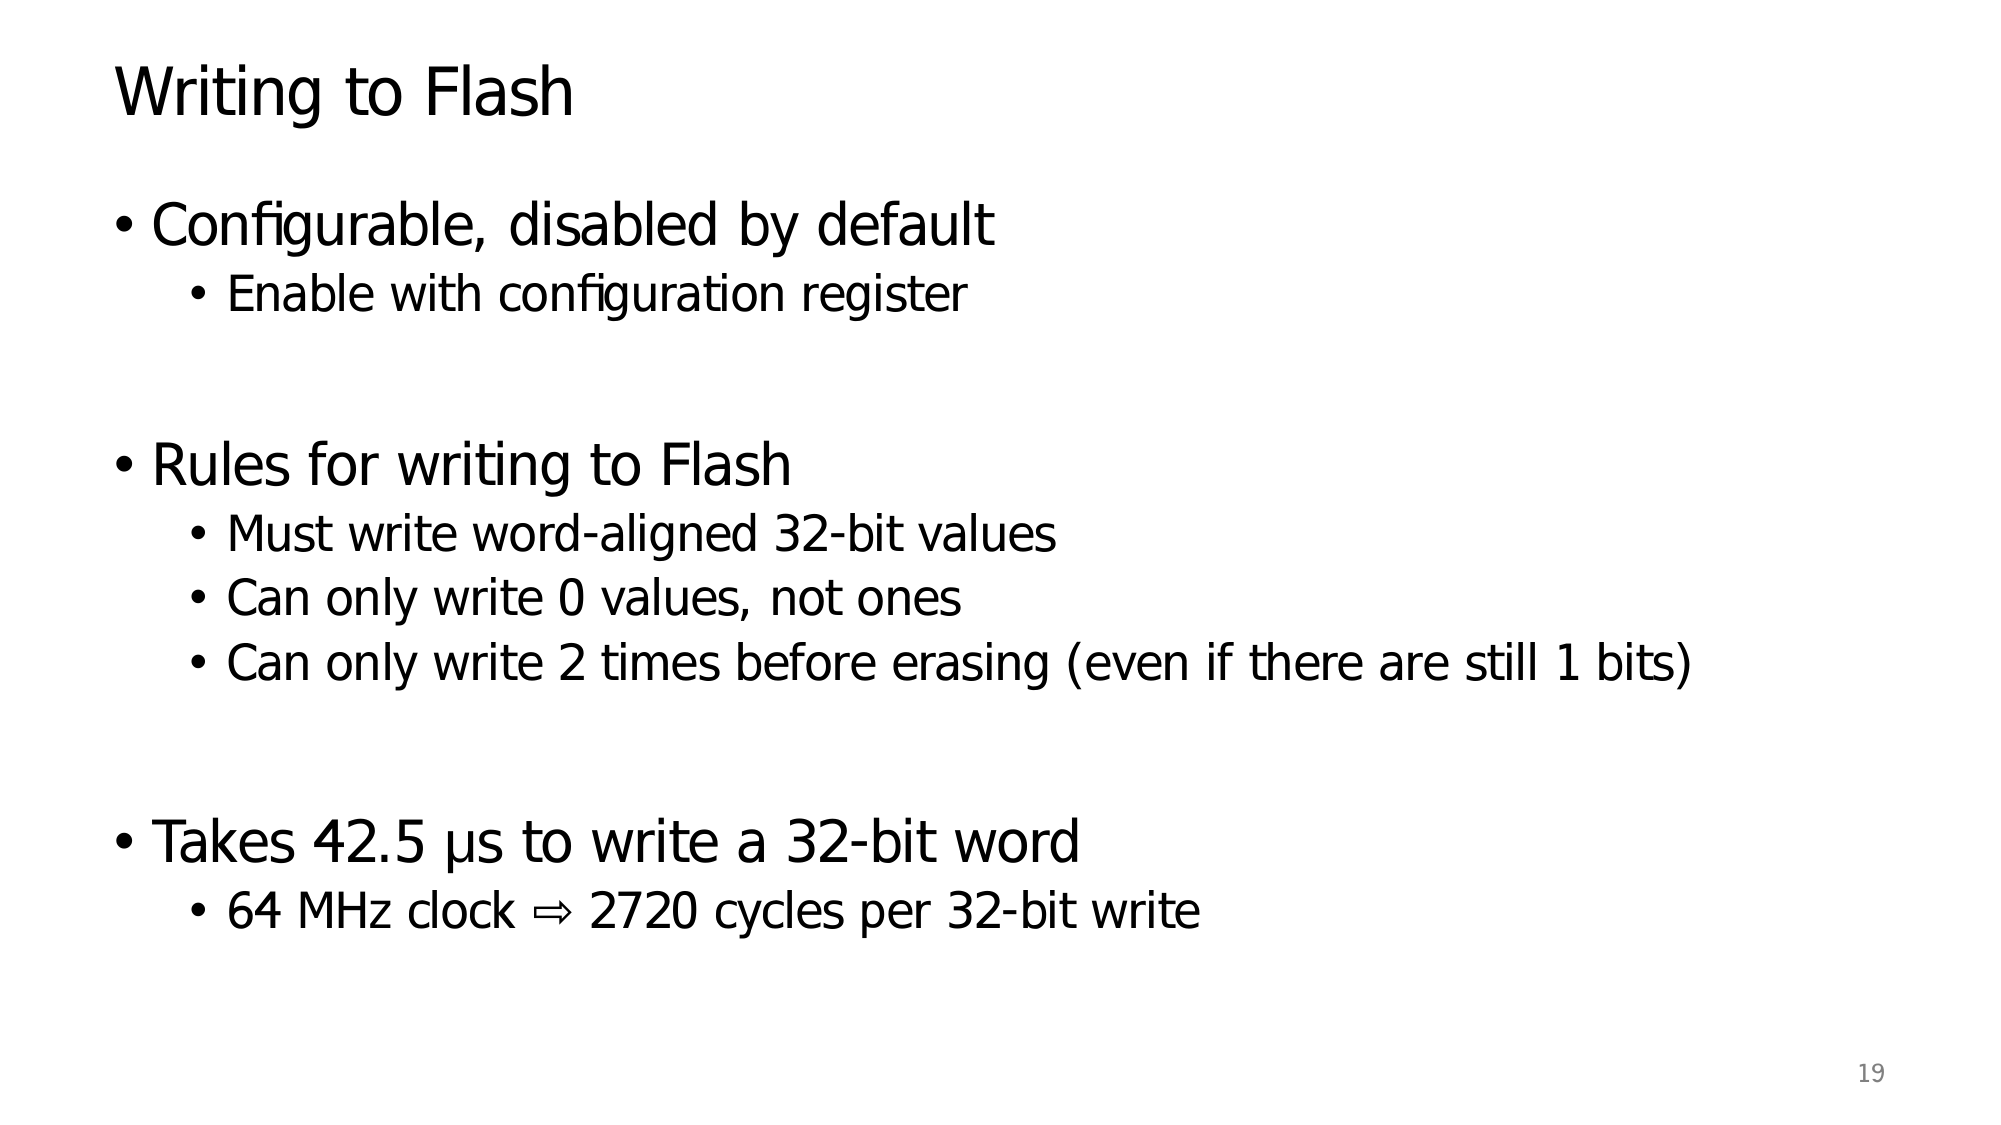

# Writing to Flash
Configurable, disabled by default
Enable with configuration register

Rules for writing to Flash
Must write word-aligned 32-bit values
Can only write 0 values, not ones
Can only write 2 times before erasing (even if there are still 1 bits)

Takes 42.5 μs to write a 32-bit word
64 MHz clock ⇨ 2720 cycles per 32-bit write
19